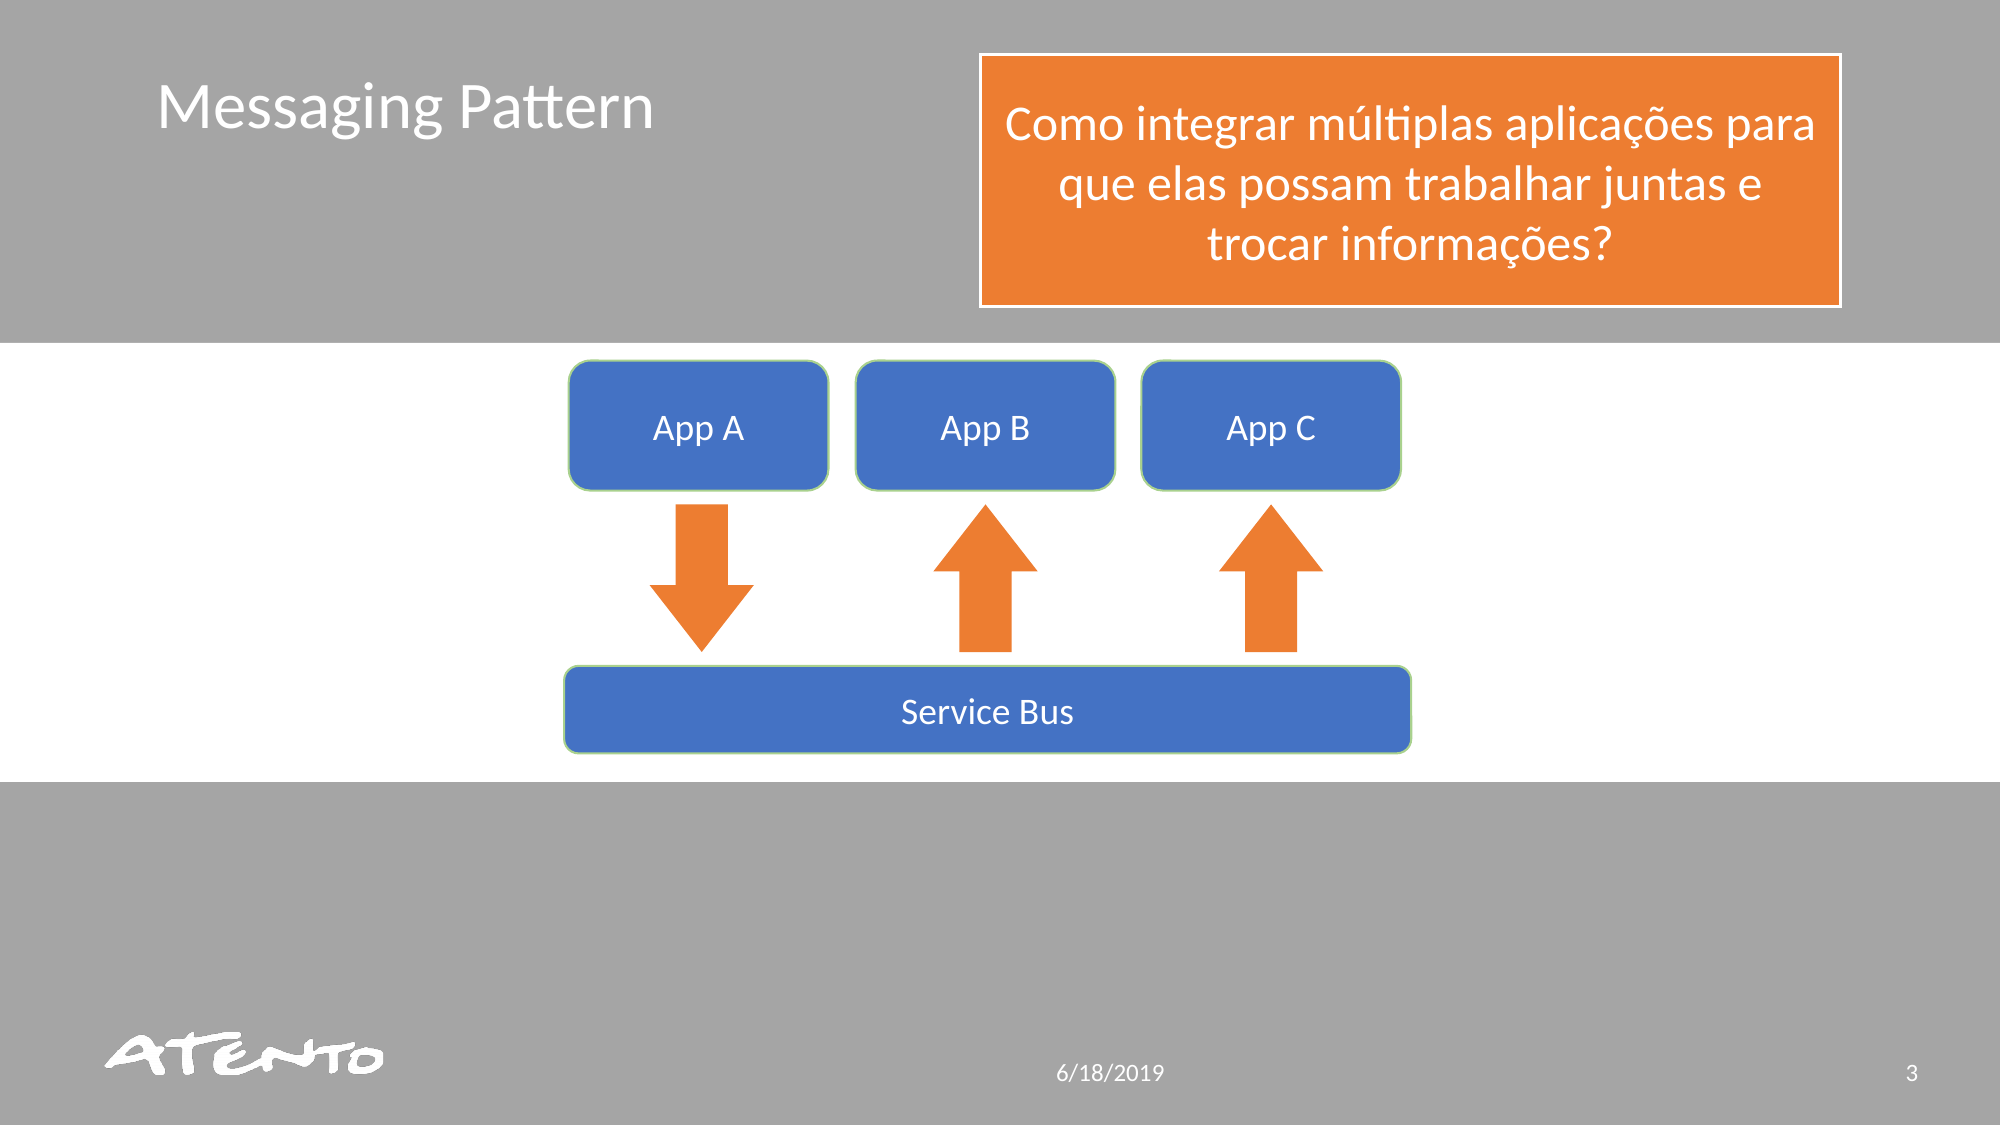

Messaging Pattern
Como integrar múltiplas aplicações para que elas possam trabalhar juntas e trocar informações?

App A
App B
App C

Service Bus
6/18/2019
3